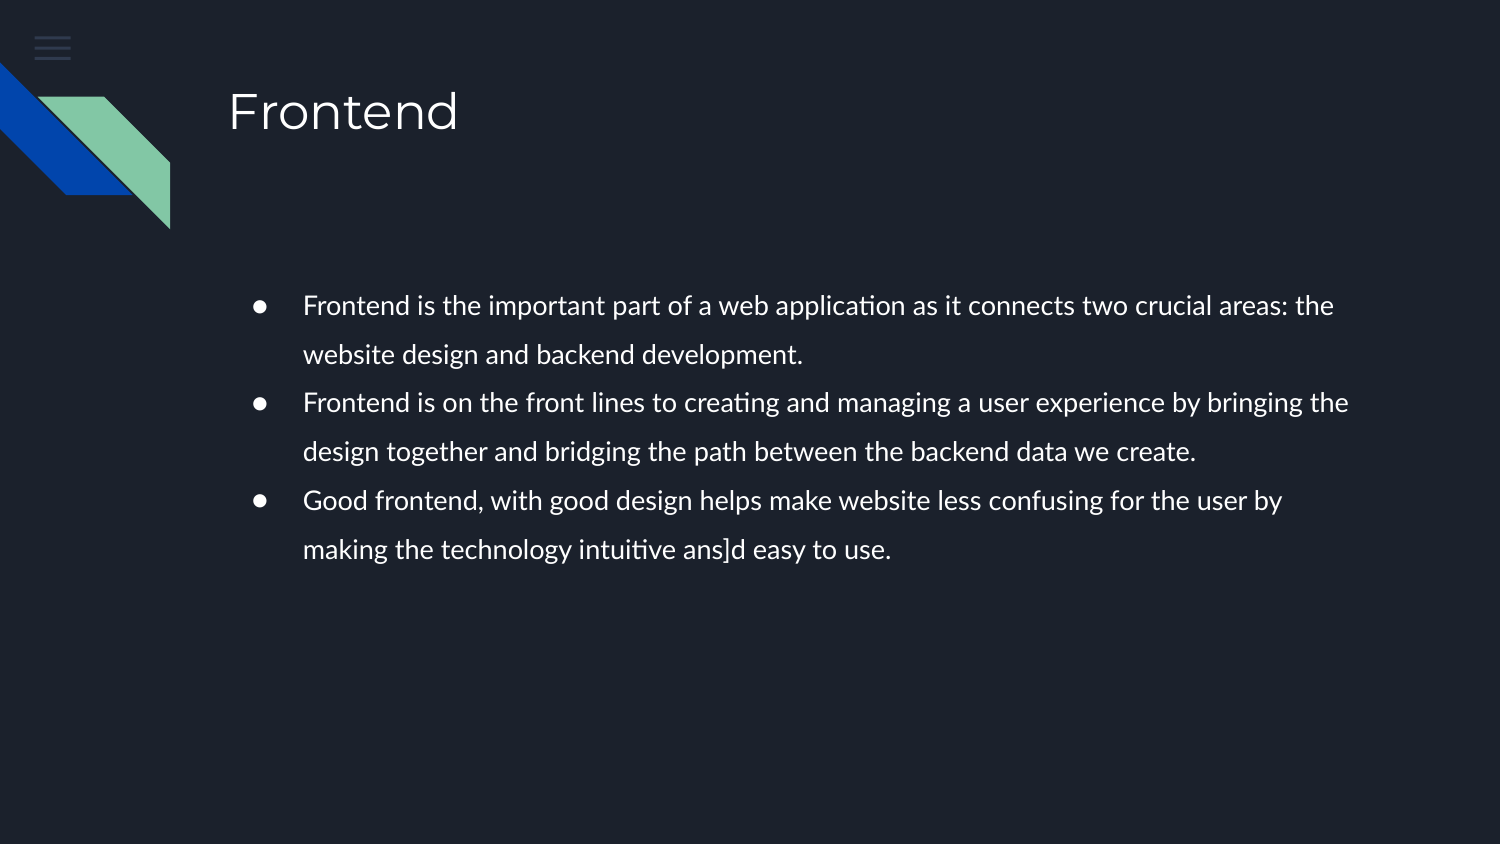

# Frontend
Frontend is the important part of a web application as it connects two crucial areas: the website design and backend development.
Frontend is on the front lines to creating and managing a user experience by bringing the design together and bridging the path between the backend data we create.
Good frontend, with good design helps make website less confusing for the user by making the technology intuitive ans]d easy to use.